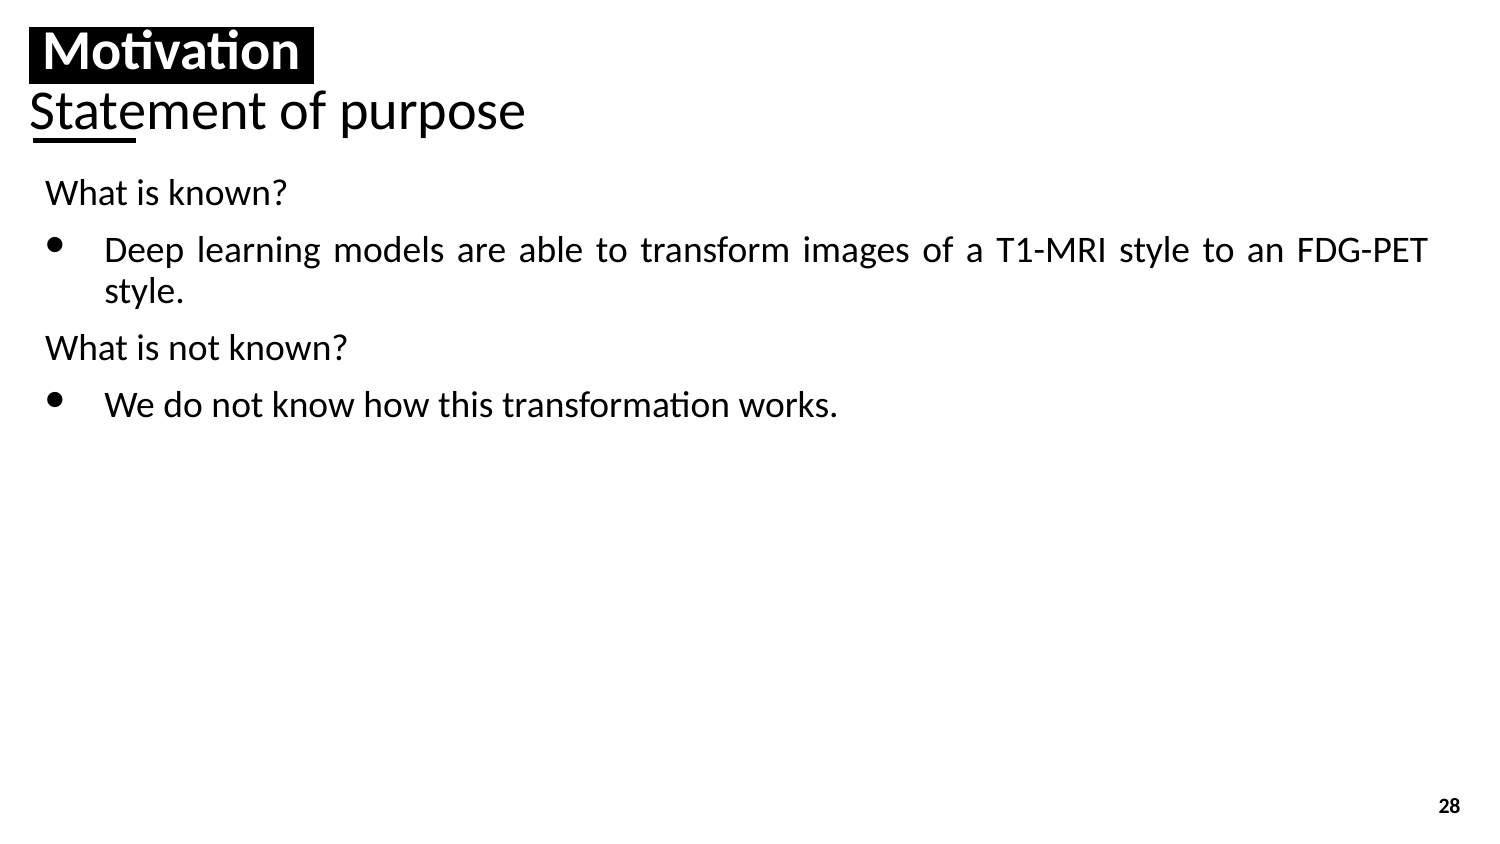

# Motivation Statement of purpose
What is known?
Deep learning models are able to transform images of a T1-MRI style to an FDG-PET style.
What is not known?
We do not know how this transformation works.

28